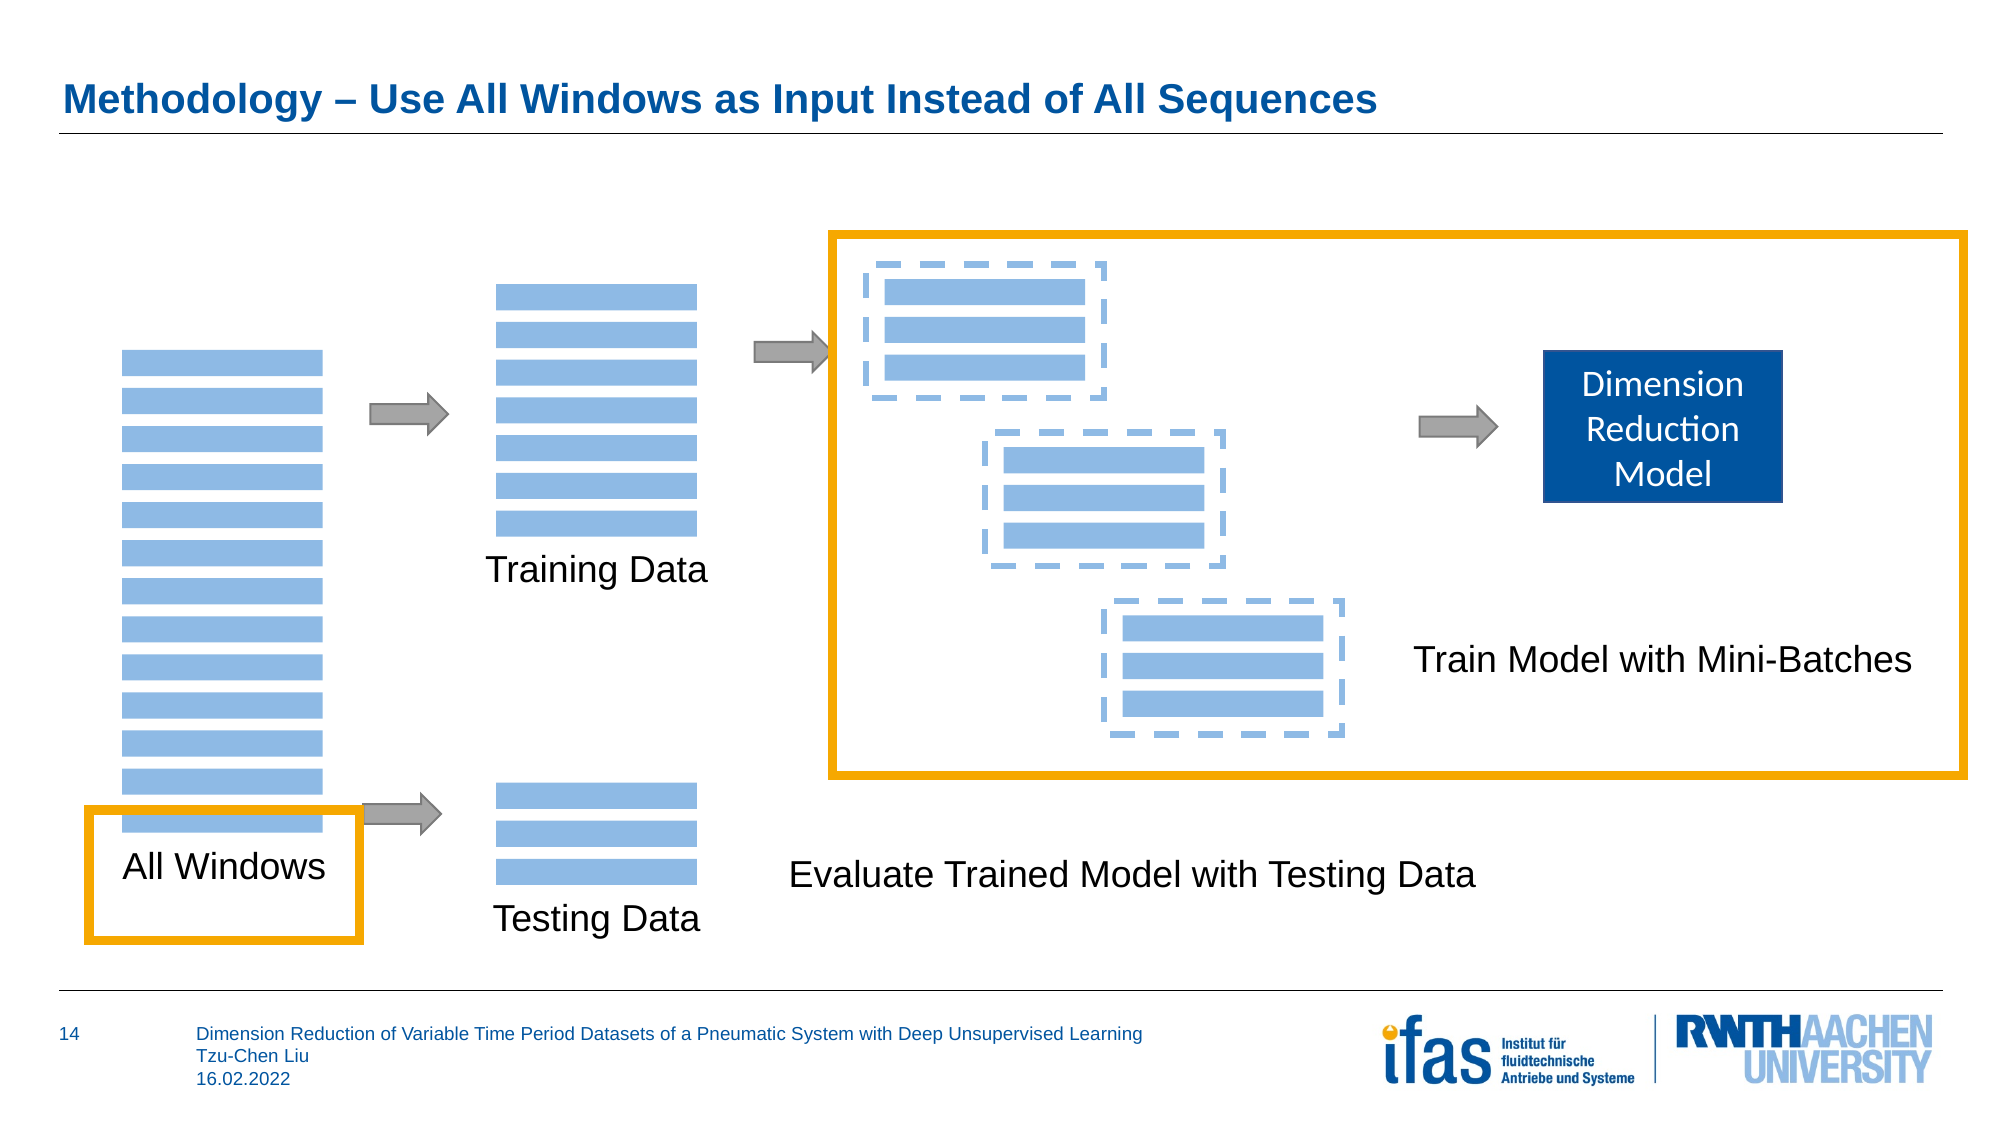

# Methodology – Use All Windows as Input Instead of All Sequences

Dimension Reduction
Model

Training Data

Train Model with Mini-Batches

All Windows
Evaluate Trained Model with Testing Data

Testing Data